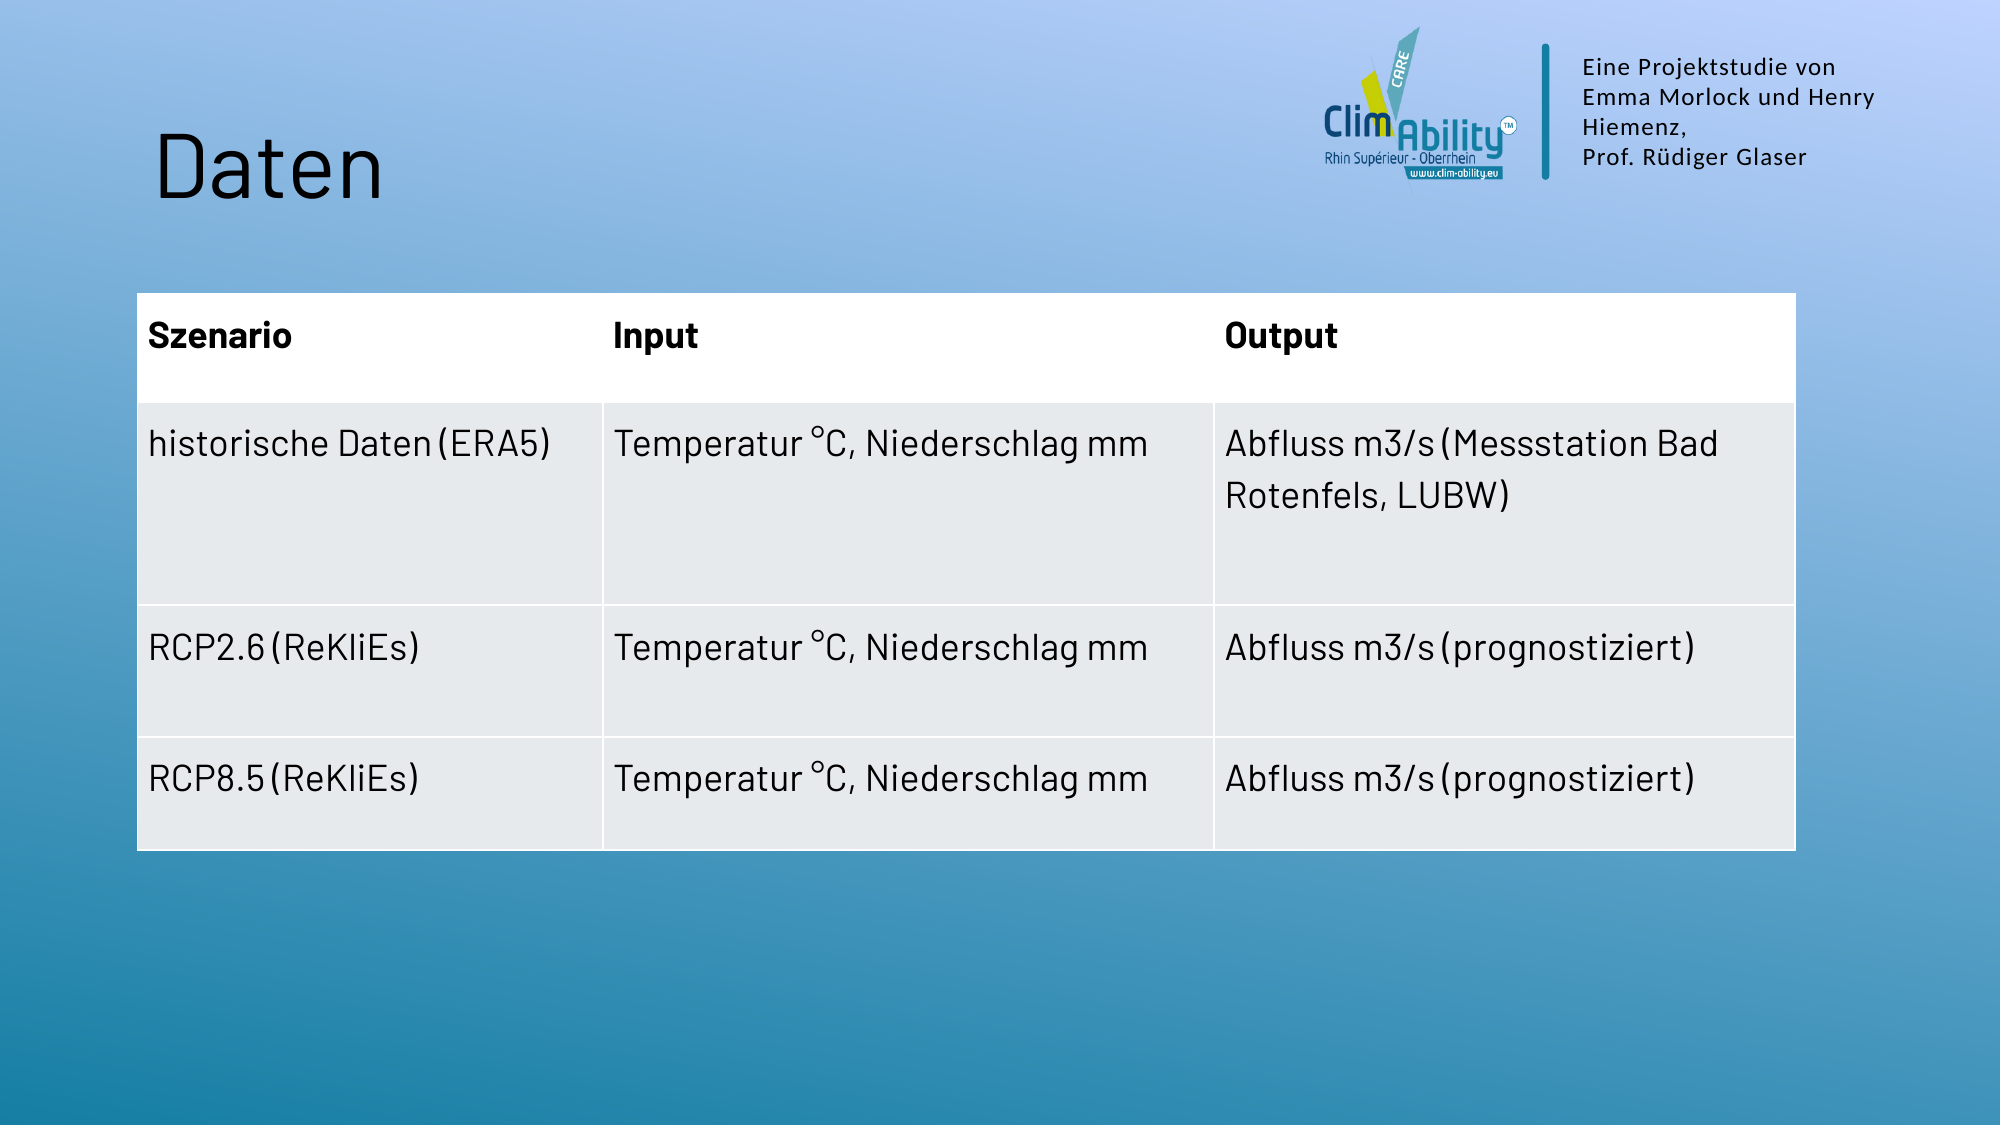

Eine Projektstudie von
Emma Morlock und Henry Hiemenz,
Prof. Rüdiger Glaser
# Daten

| Szenario | Input | Output |
| --- | --- | --- |
| historische Daten (ERA5) | Temperatur °C, Niederschlag mm | Abfluss m3/s (Messstation Bad Rotenfels, LUBW) |
| RCP2.6 (ReKliEs) | Temperatur °C, Niederschlag mm | Abfluss m3/s (prognostiziert) |
| RCP8.5 (ReKliEs) | Temperatur °C, Niederschlag mm | Abfluss m3/s (prognostiziert) |